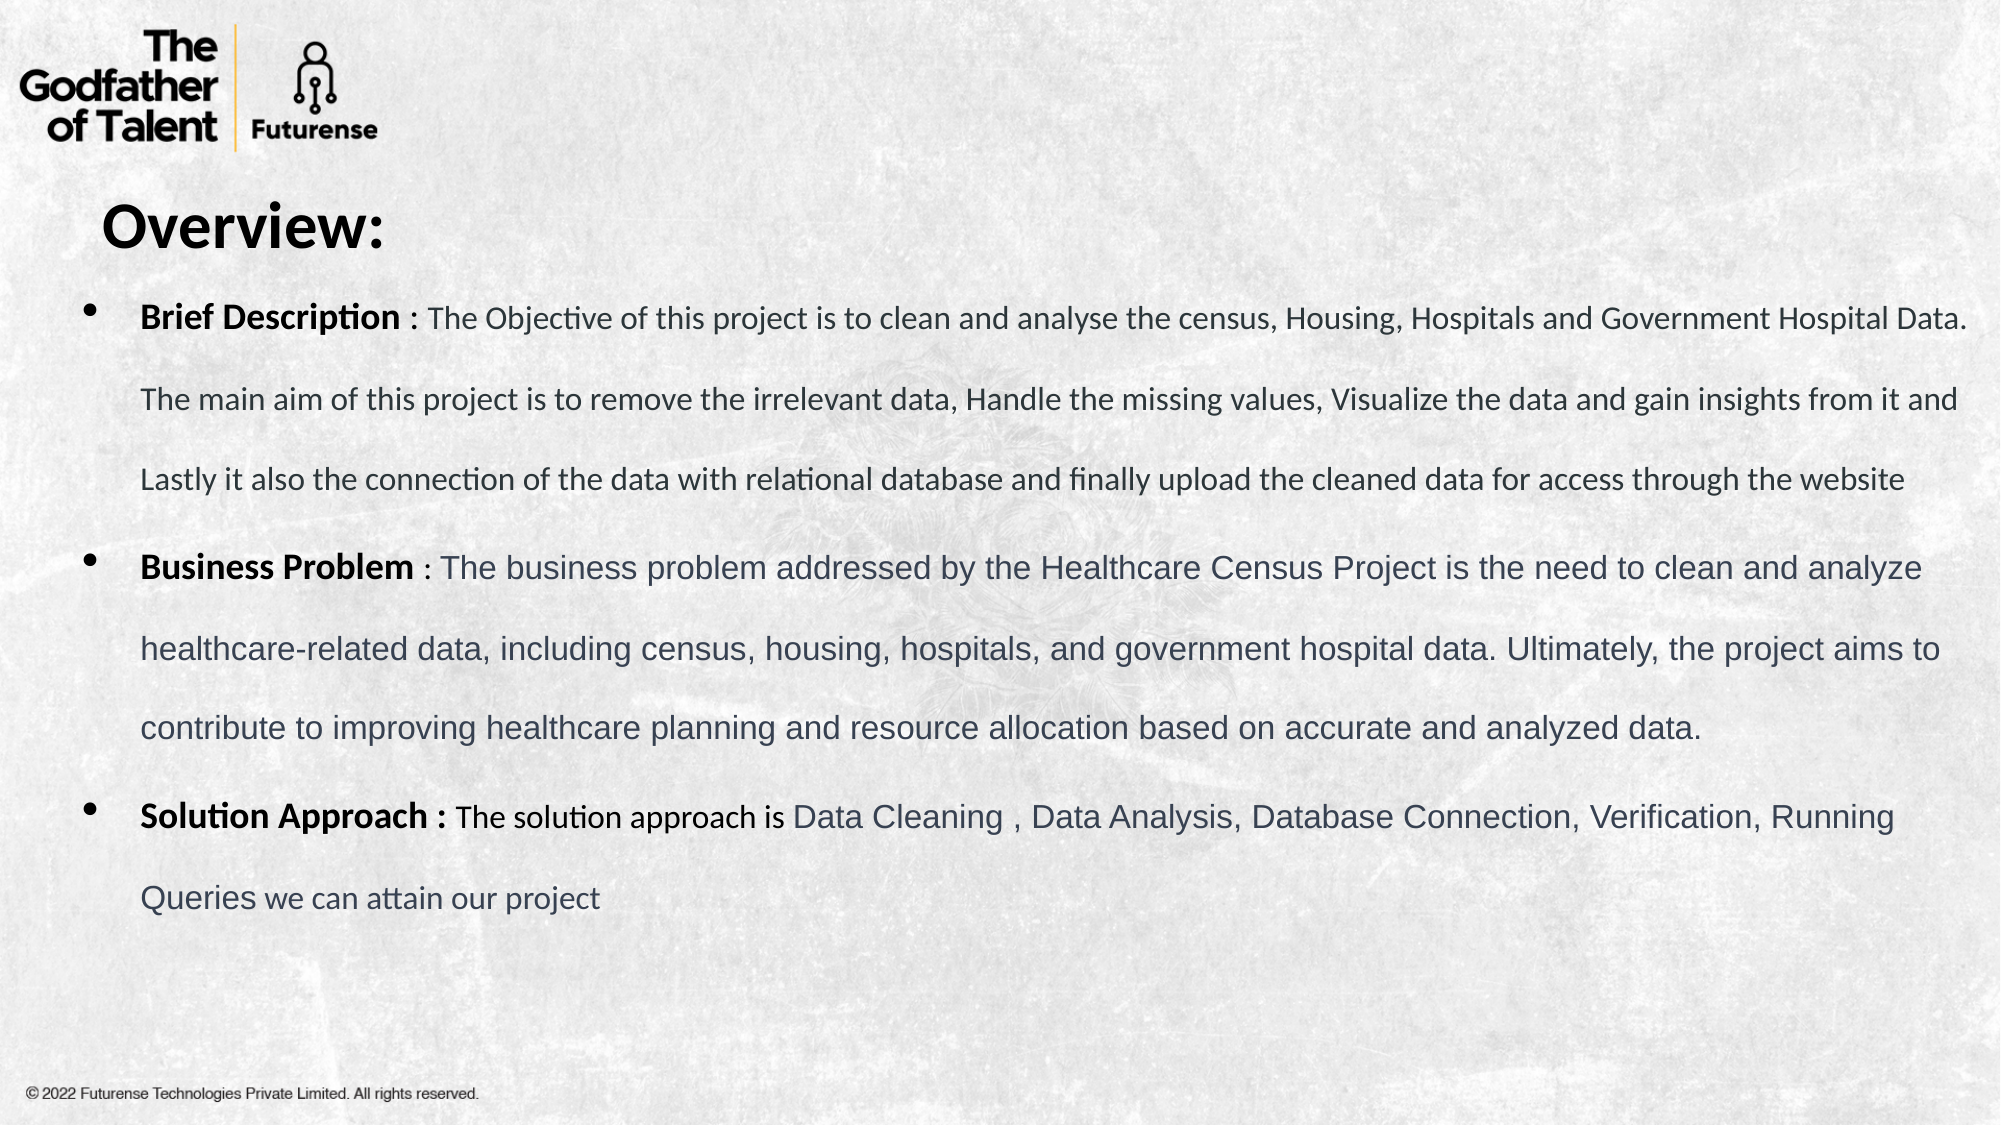

Overview:
Brief Description : The Objective of this project is to clean and analyse the census, Housing, Hospitals and Government Hospital Data. The main aim of this project is to remove the irrelevant data, Handle the missing values, Visualize the data and gain insights from it and Lastly it also the connection of the data with relational database and finally upload the cleaned data for access through the website
Business Problem : The business problem addressed by the Healthcare Census Project is the need to clean and analyze healthcare-related data, including census, housing, hospitals, and government hospital data. Ultimately, the project aims to contribute to improving healthcare planning and resource allocation based on accurate and analyzed data.
Solution Approach : The solution approach is Data Cleaning , Data Analysis, Database Connection, Verification, Running Queries we can attain our project